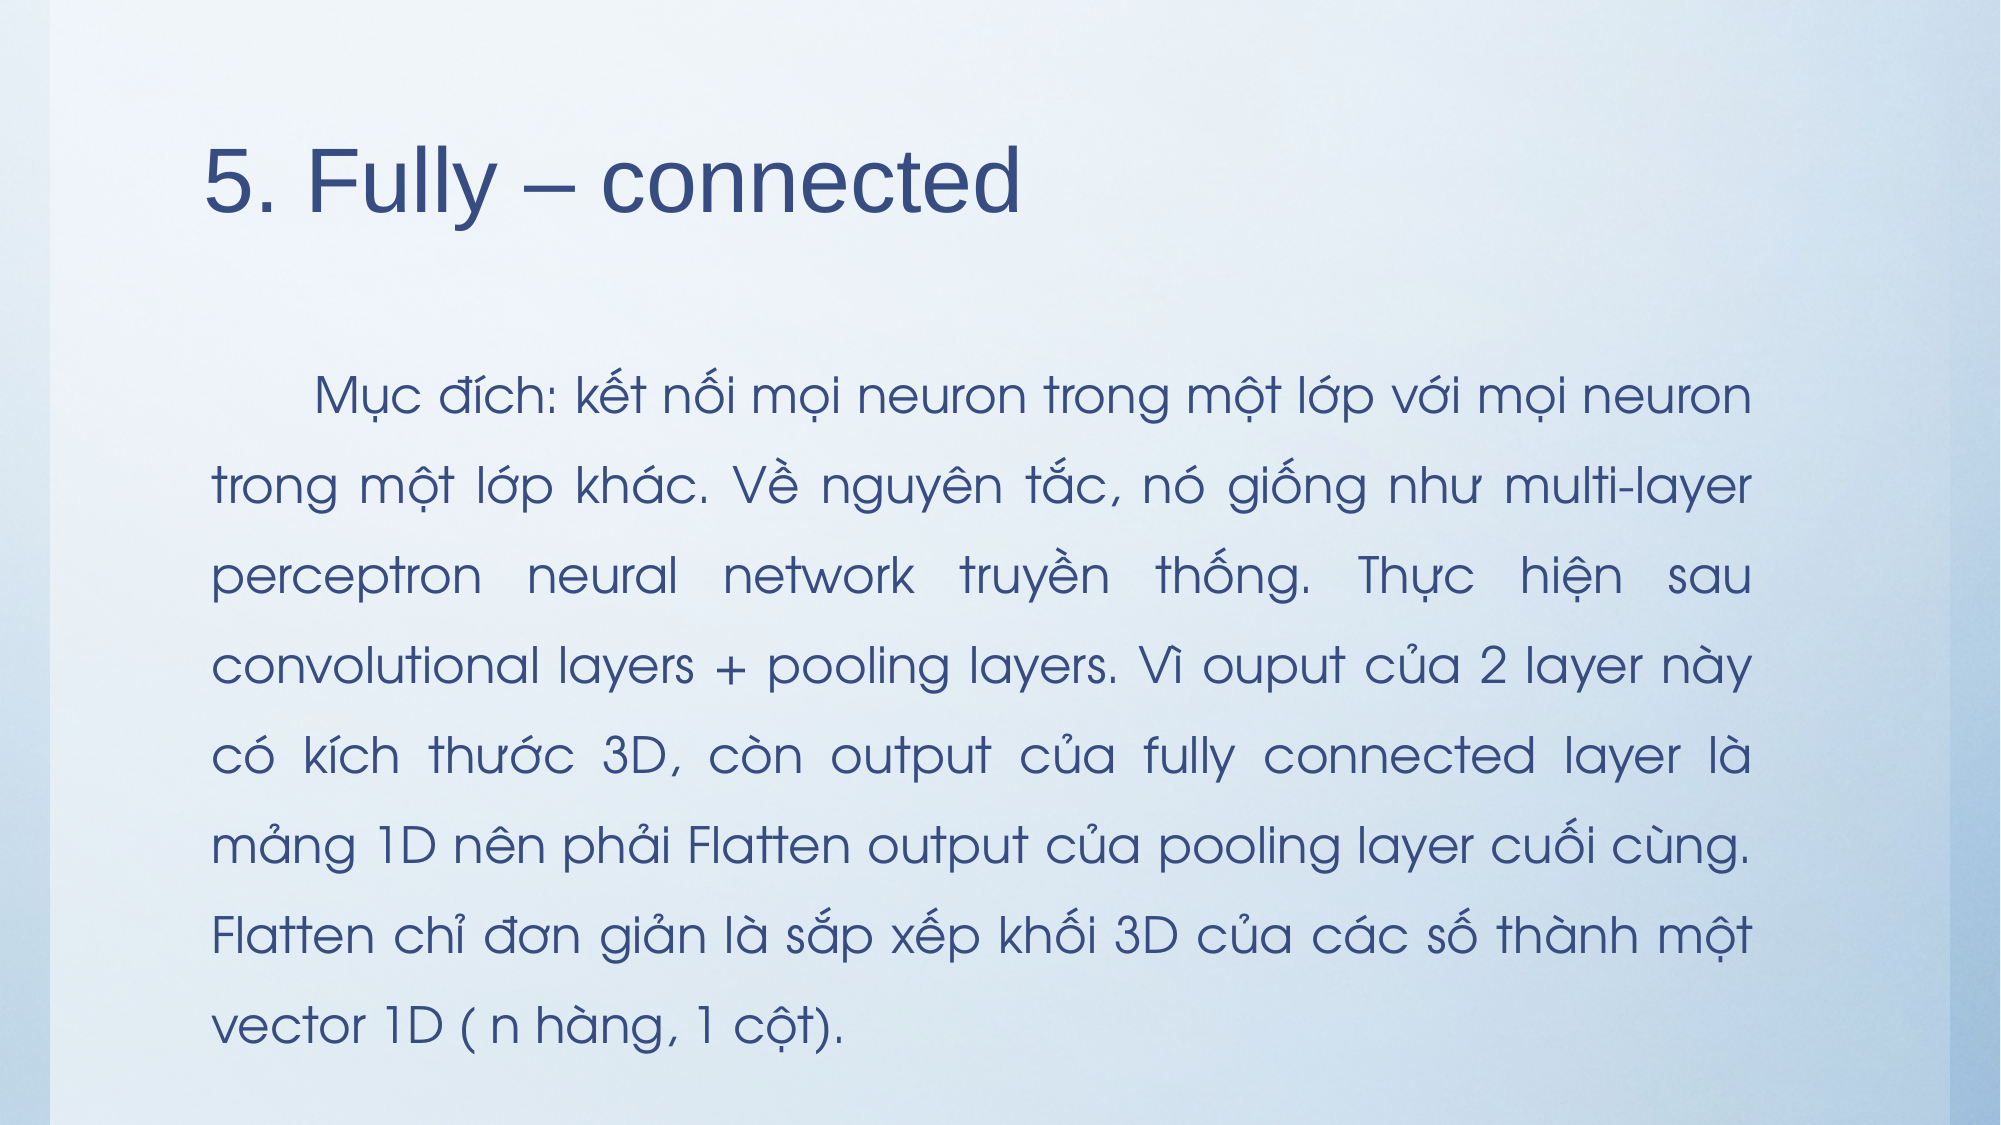

# 5. Fully – connected
Mục đích: kết nối mọi neuron trong một lớp với mọi neuron trong một lớp khác. Về nguyên tắc, nó giống như multi-layer perceptron neural network truyền thống. Thực hiện sau convolutional layers + pooling layers. Vì ouput của 2 layer này có kích thước 3D, còn output của fully connected layer là mảng 1D nên phải Flatten output của pooling layer cuối cùng. Flatten chỉ đơn giản là sắp xếp khối 3D của các số thành một vector 1D ( n hàng, 1 cột).